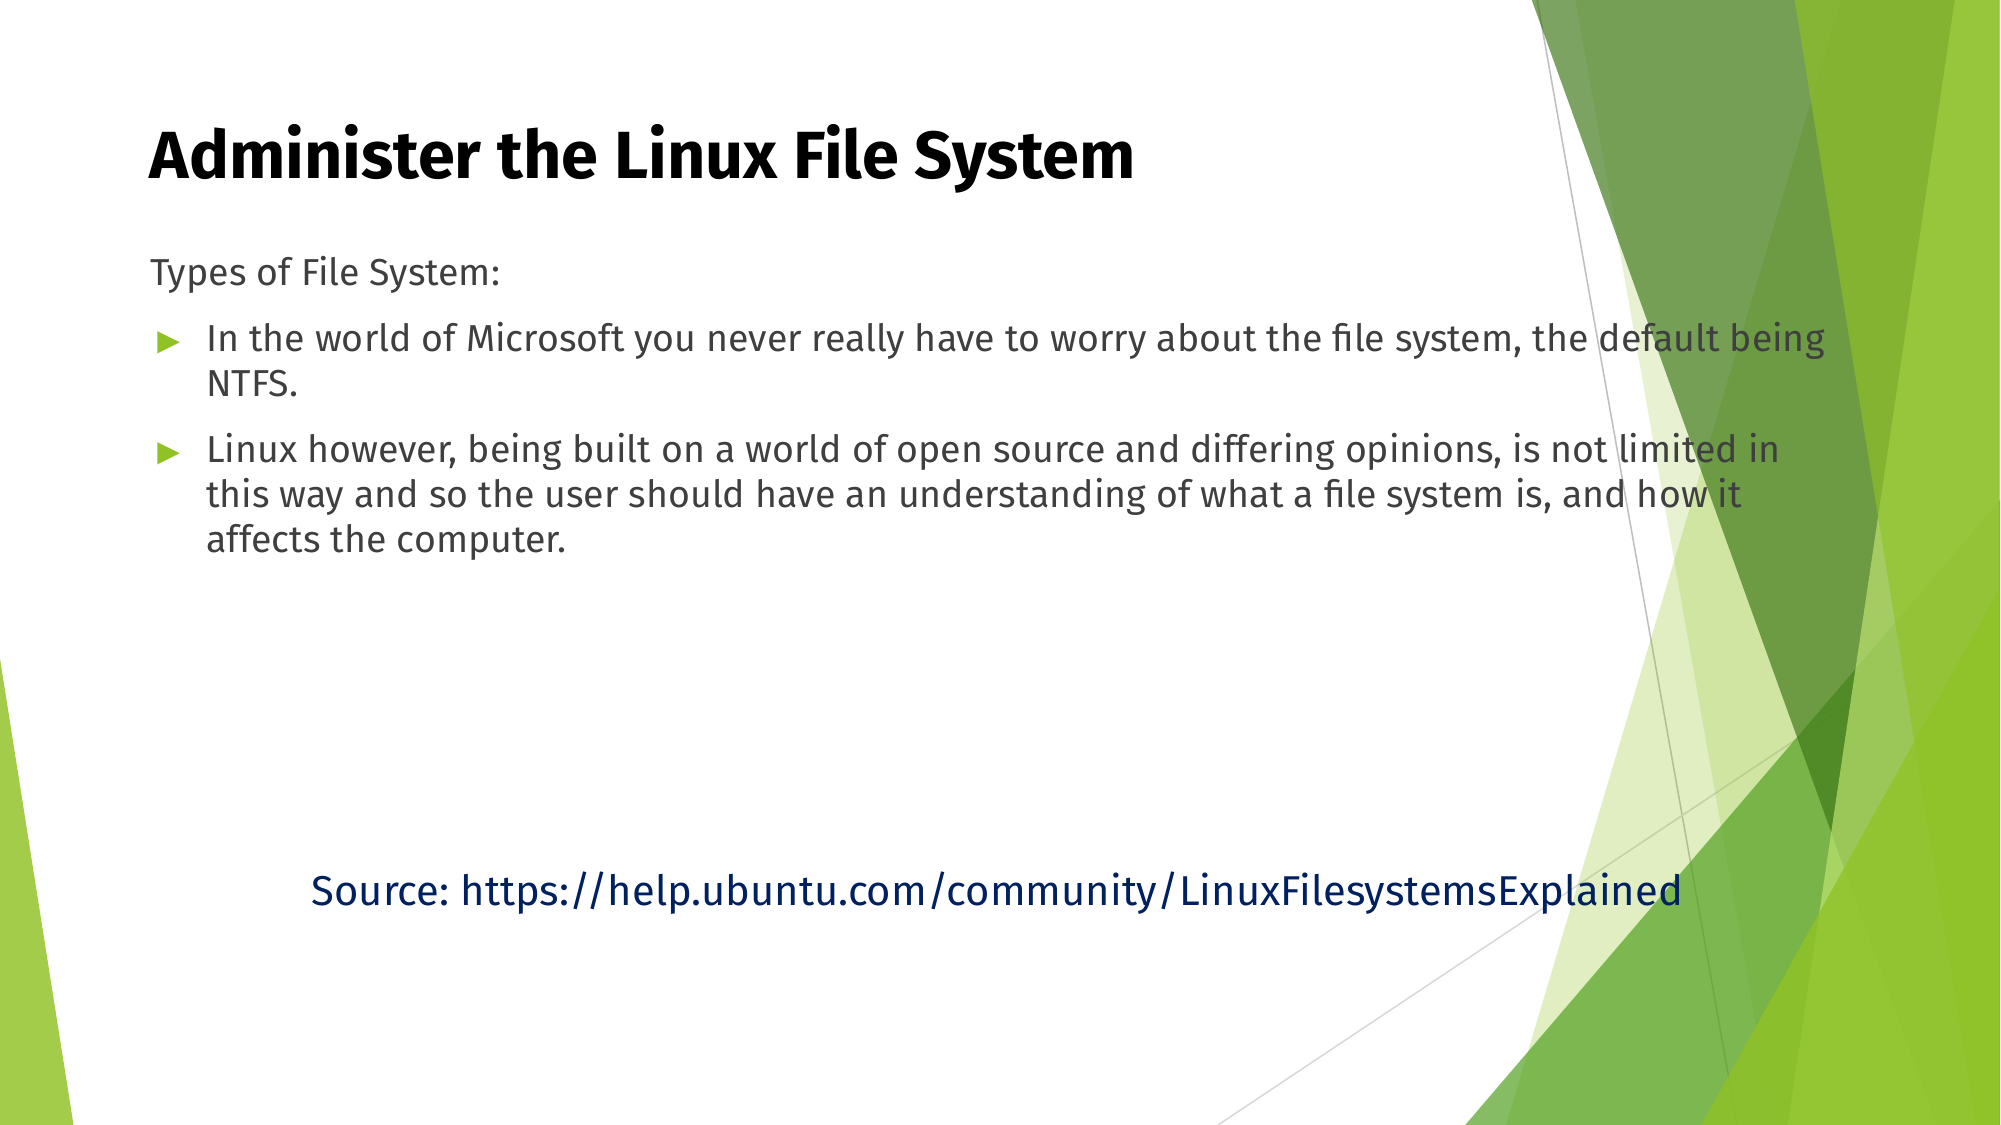

Administer the Linux File System
Types of File System:
In the world of Microsoft you never really have to worry about the file system, the default being NTFS.
Linux however, being built on a world of open source and differing opinions, is not limited in this way and so the user should have an understanding of what a file system is, and how it affects the computer.

Source: https://help.ubuntu.com/community/LinuxFilesystemsExplained